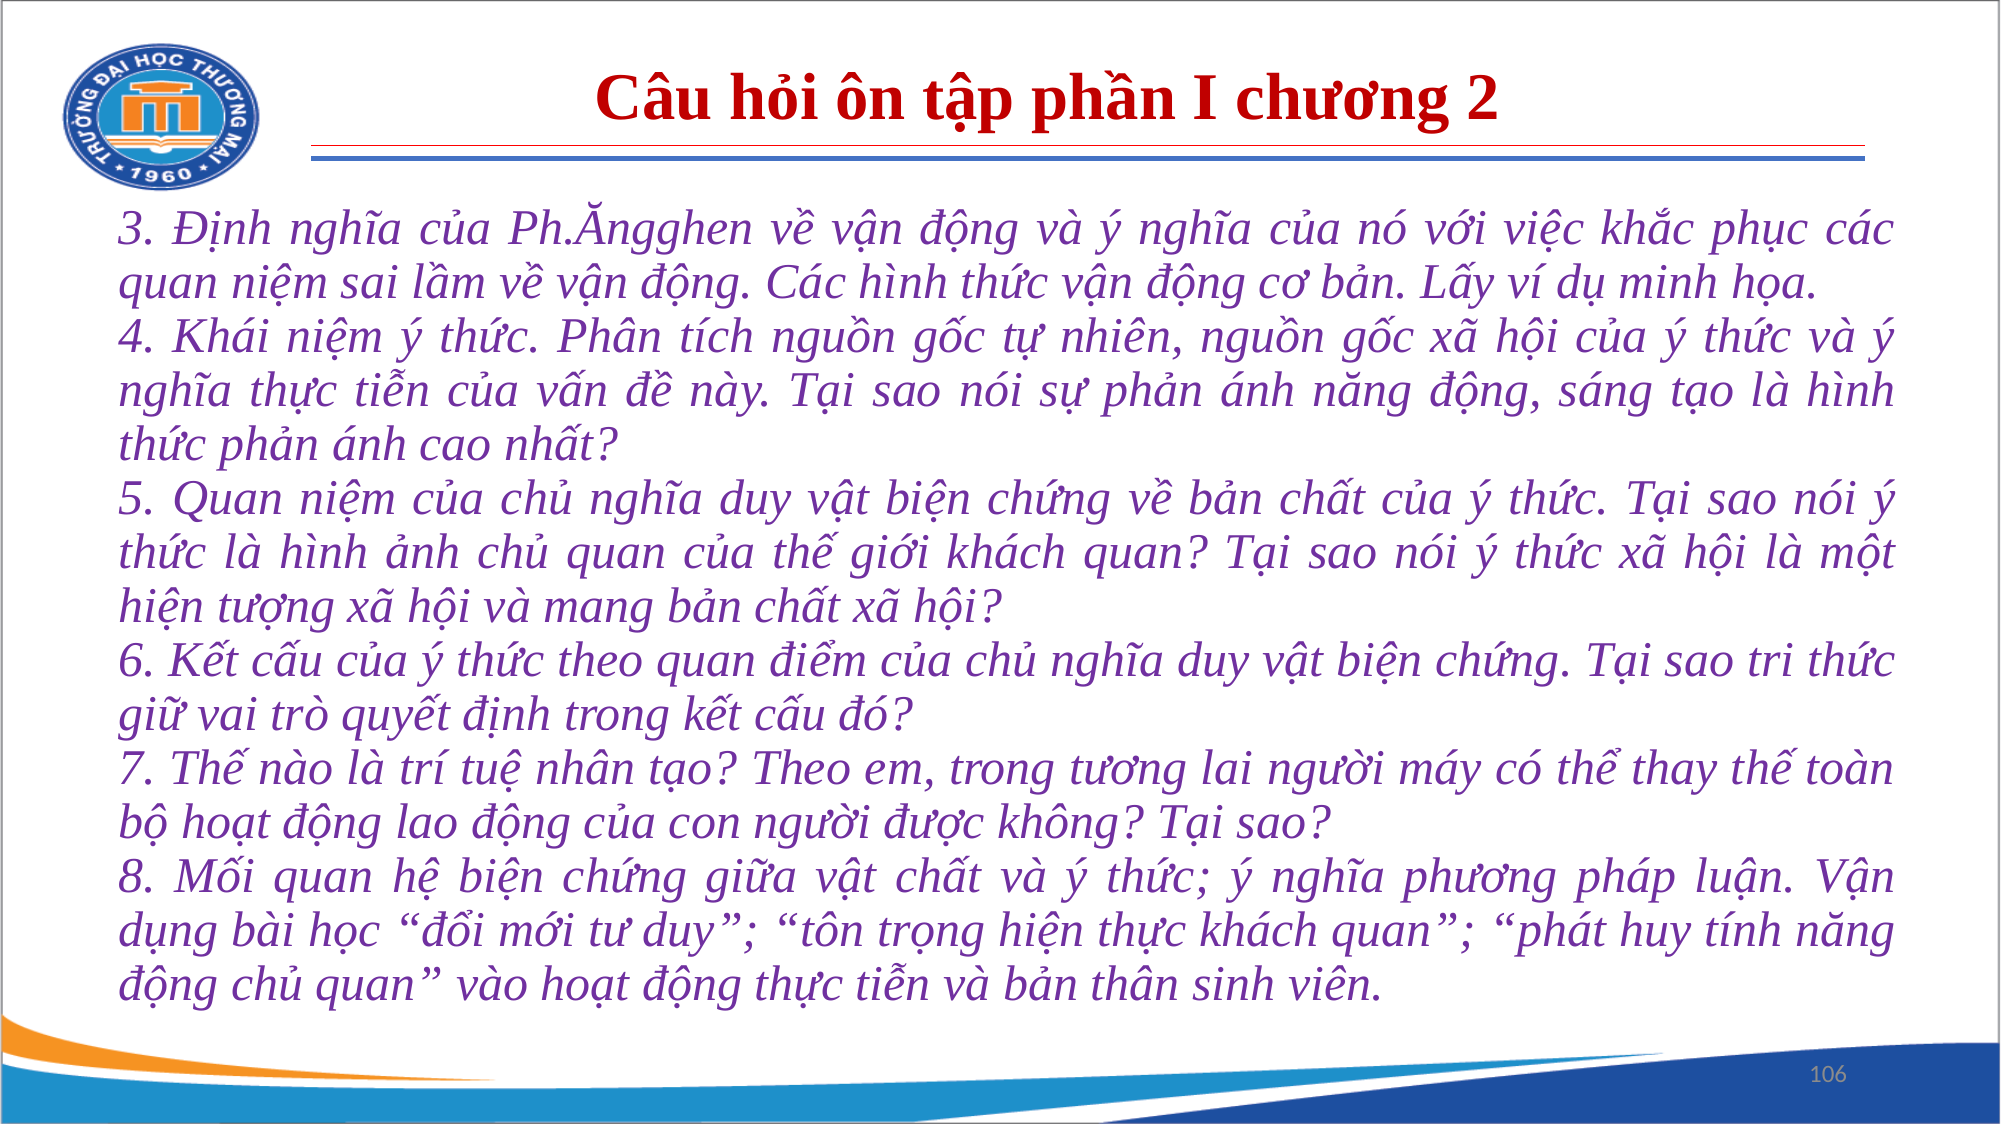

Câu hỏi ôn tập phần I chương 2
3. Định nghĩa của Ph.Ăngghen về vận động và ý nghĩa của nó với việc khắc phục các quan niệm sai lầm về vận động. Các hình thức vận động cơ bản. Lấy ví dụ minh họa.
4. Khái niệm ý thức. Phân tích nguồn gốc tự nhiên, nguồn gốc xã hội của ý thức và ý nghĩa thực tiễn của vấn đề này. Tại sao nói sự phản ánh năng động, sáng tạo là hình thức phản ánh cao nhất?
5. Quan niệm của chủ nghĩa duy vật biện chứng về bản chất của ý thức. Tại sao nói ý thức là hình ảnh chủ quan của thế giới khách quan? Tại sao nói ý thức xã hội là một hiện tượng xã hội và mang bản chất xã hội?
6. Kết cấu của ý thức theo quan điểm của chủ nghĩa duy vật biện chứng. Tại sao tri thức giữ vai trò quyết định trong kết cấu đó?
7. Thế nào là trí tuệ nhân tạo? Theo em, trong tương lai người máy có thể thay thế toàn bộ hoạt động lao động của con người được không? Tại sao?
8. Mối quan hệ biện chứng giữa vật chất và ý thức; ý nghĩa phương pháp luận. Vận dụng bài học “đổi mới tư duy”; “tôn trọng hiện thực khách quan”; “phát huy tính năng động chủ quan” vào hoạt động thực tiễn và bản thân sinh viên.

106